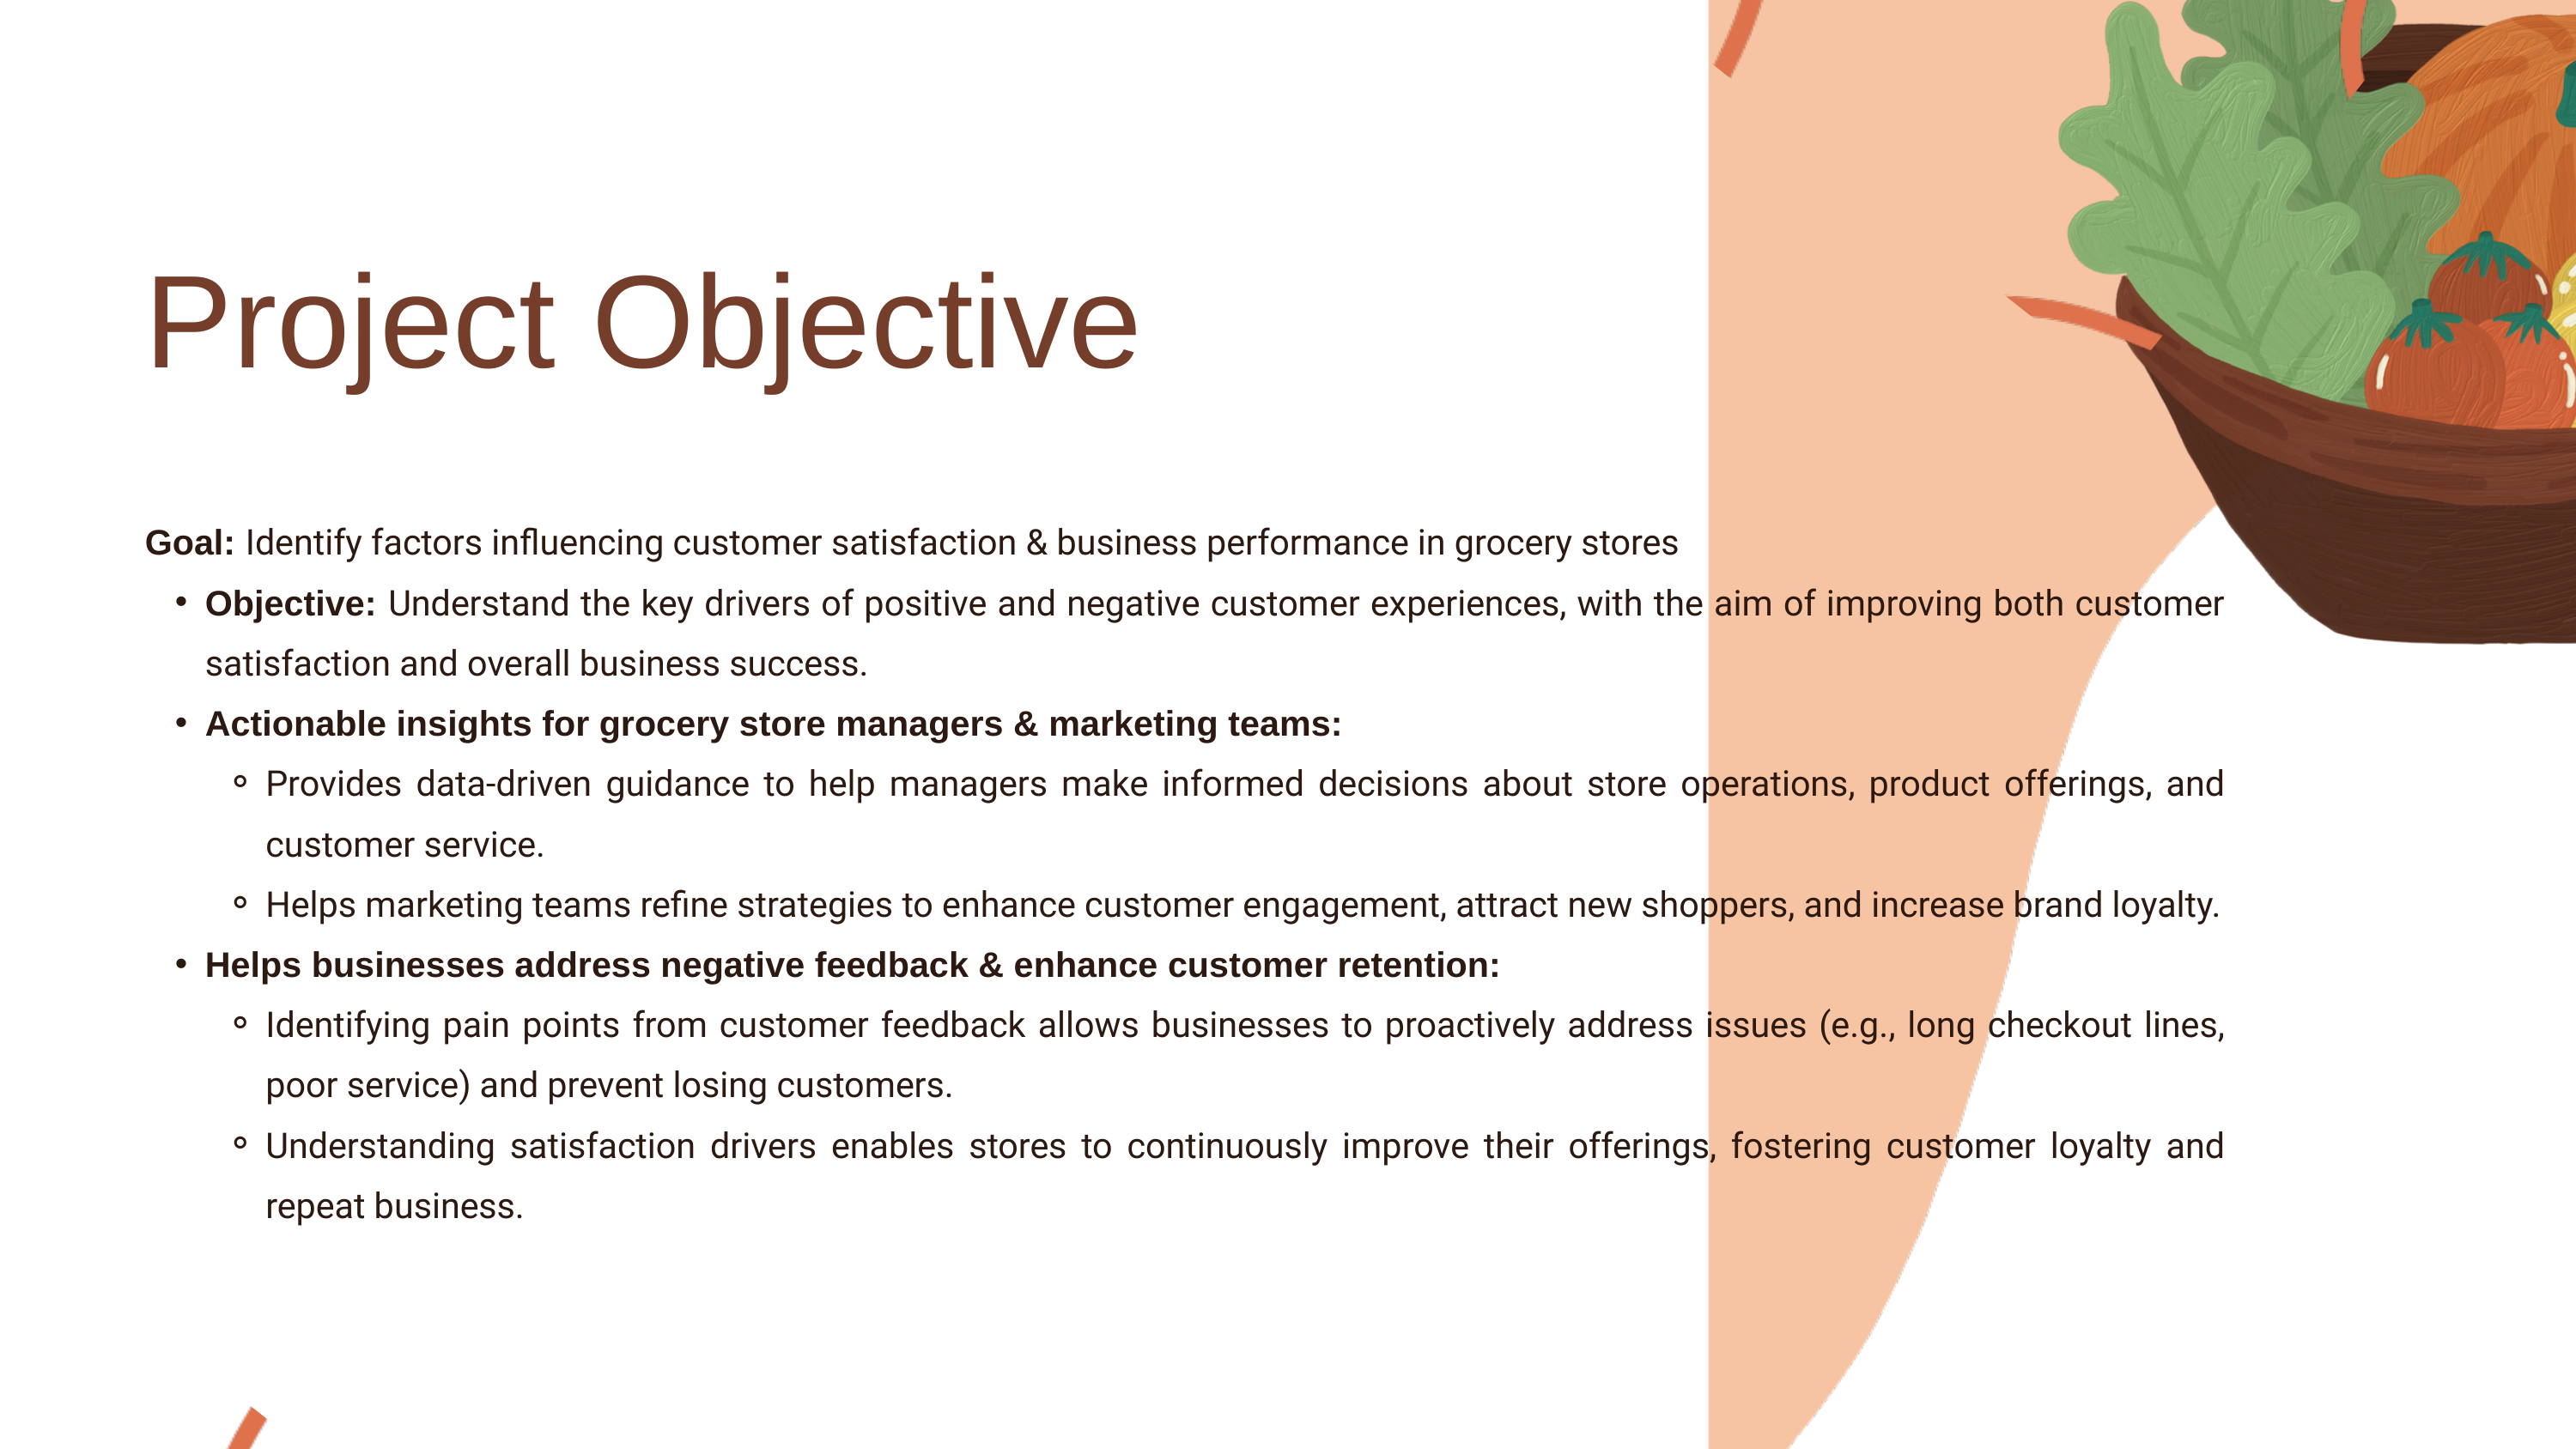

Project Objective
Goal: Identify factors influencing customer satisfaction & business performance in grocery stores
Objective: Understand the key drivers of positive and negative customer experiences, with the aim of improving both customer satisfaction and overall business success.
Actionable insights for grocery store managers & marketing teams:
Provides data-driven guidance to help managers make informed decisions about store operations, product offerings, and customer service.
Helps marketing teams refine strategies to enhance customer engagement, attract new shoppers, and increase brand loyalty.
Helps businesses address negative feedback & enhance customer retention:
Identifying pain points from customer feedback allows businesses to proactively address issues (e.g., long checkout lines, poor service) and prevent losing customers.
Understanding satisfaction drivers enables stores to continuously improve their offerings, fostering customer loyalty and repeat business.